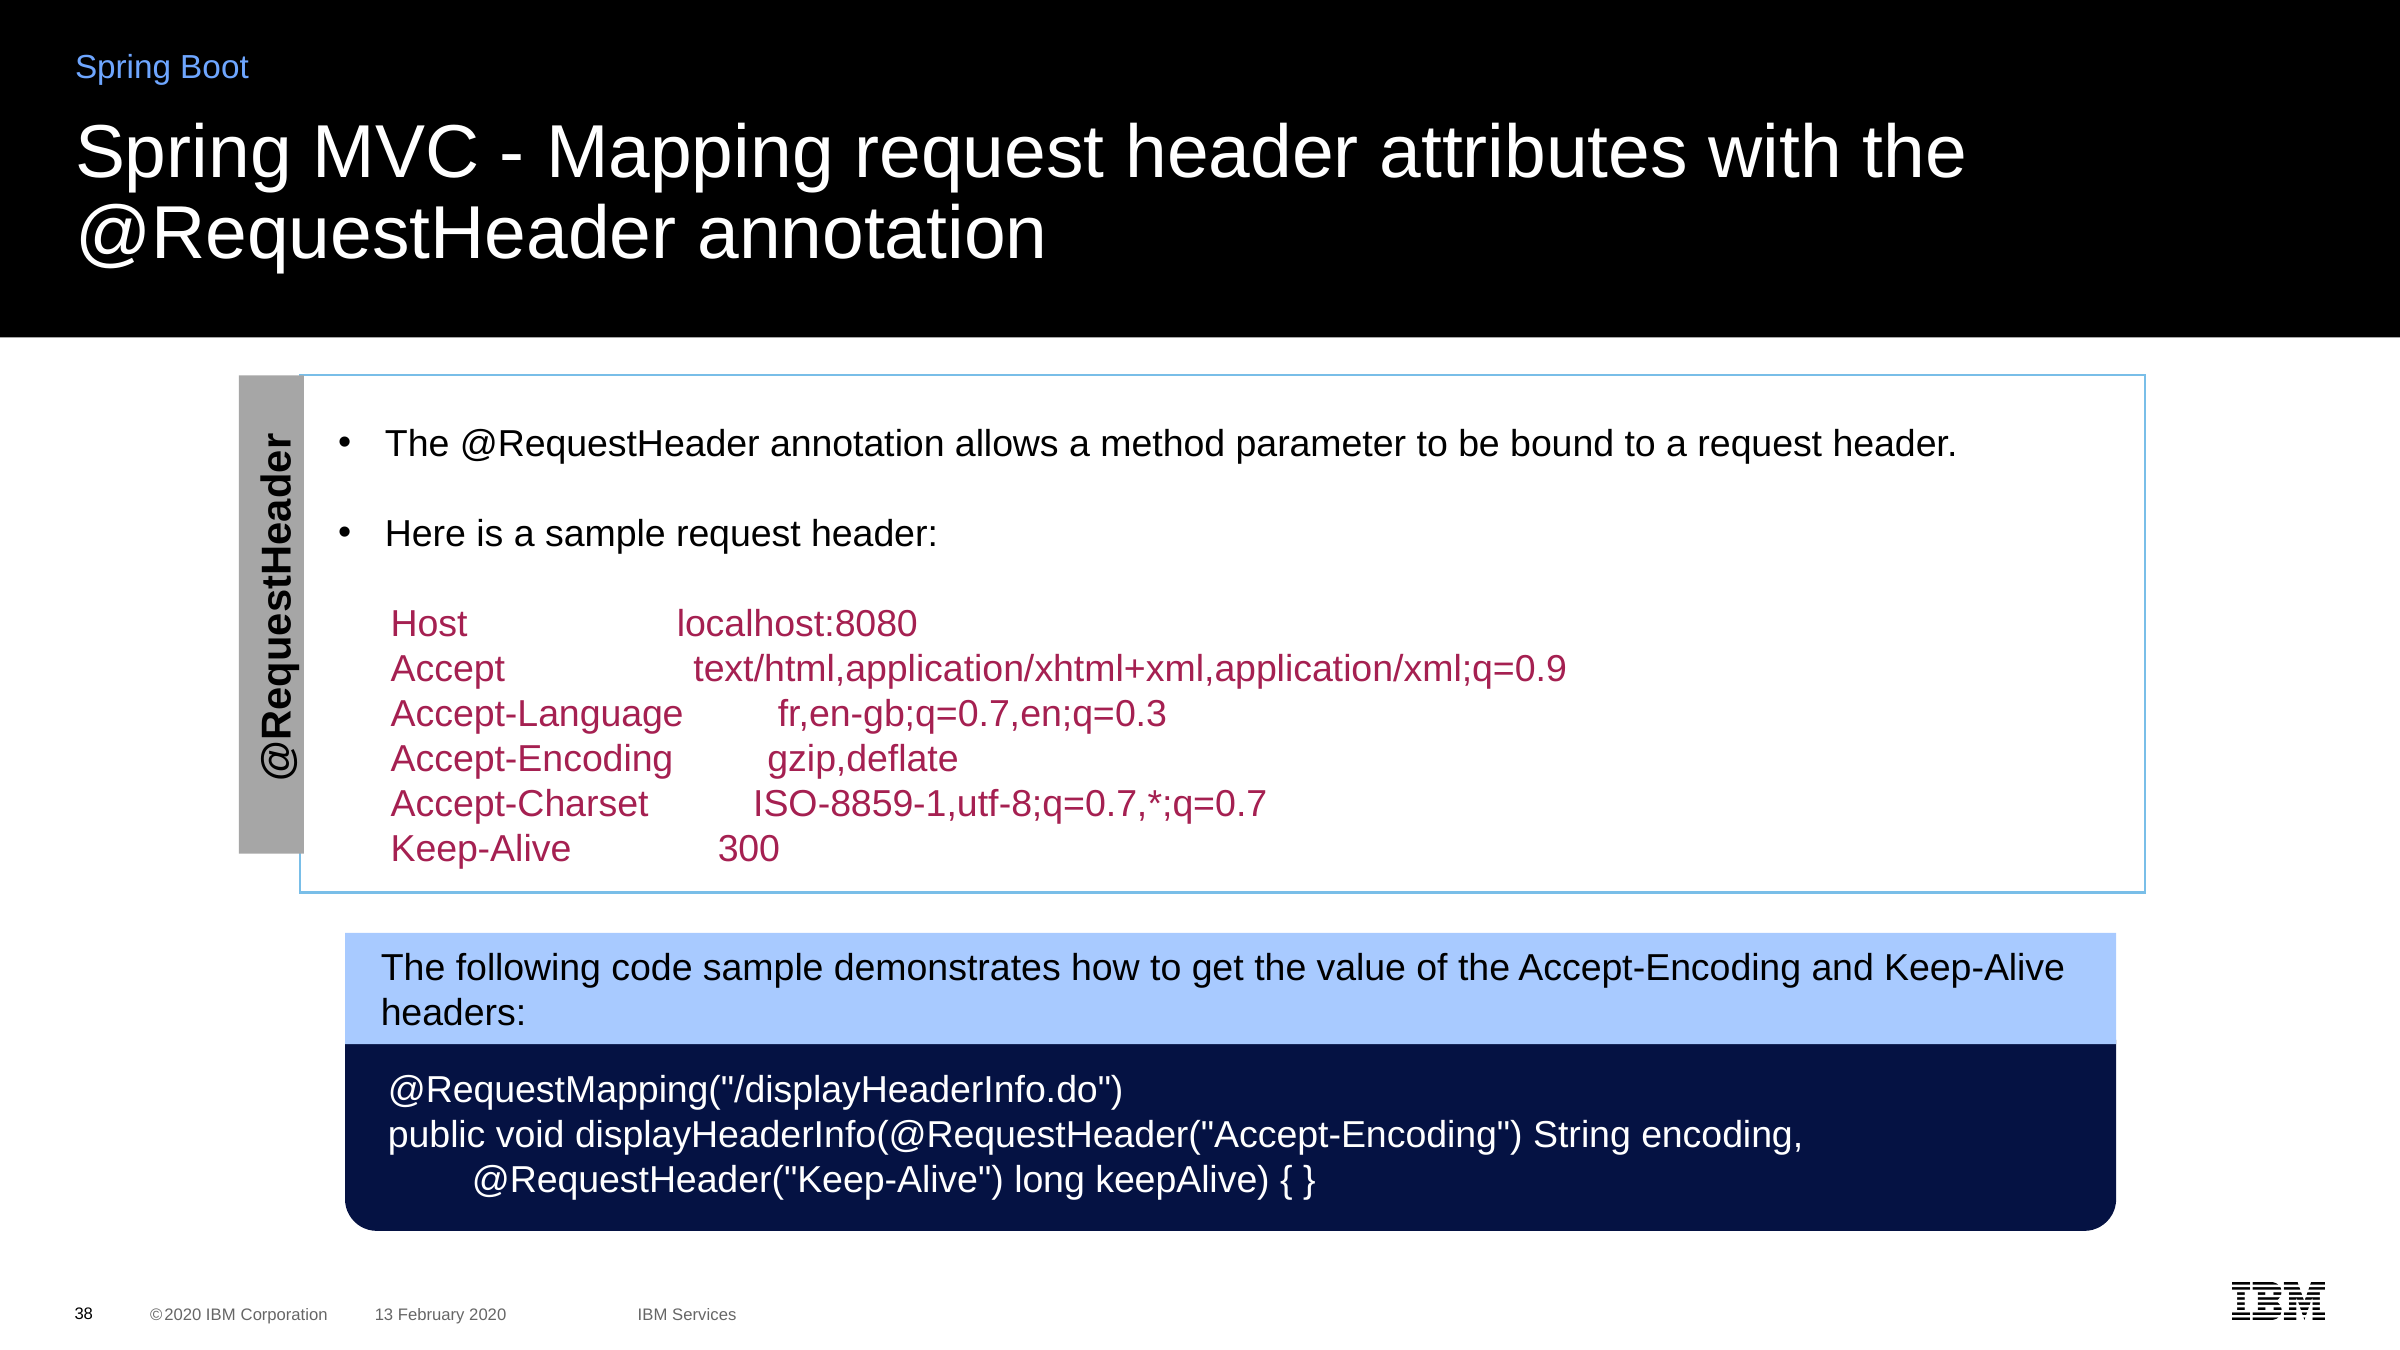

Spring Boot

# Spring MVC - Mapping request header attributes with the @RequestHeader annotation

The @RequestHeader annotation allows a method parameter to be bound to a request header.

Here is a sample request header:

     Host                    localhost:8080
     Accept                  text/html,application/xhtml+xml,application/xml;q=0.9
     Accept-Language         fr,en-gb;q=0.7,en;q=0.3
     Accept-Encoding         gzip,deflate
     Accept-Charset          ISO-8859-1,utf-8;q=0.7,*;q=0.7
     Keep-Alive              300

     @RequestHeader

The following code sample demonstrates how to get the value of the Accept-Encoding and Keep-Alive headers:
z
@RequestMapping("/displayHeaderInfo.do")
public void displayHeaderInfo(@RequestHeader("Accept-Encoding") String encoding,
        @RequestHeader("Keep-Alive") long keepAlive) { }